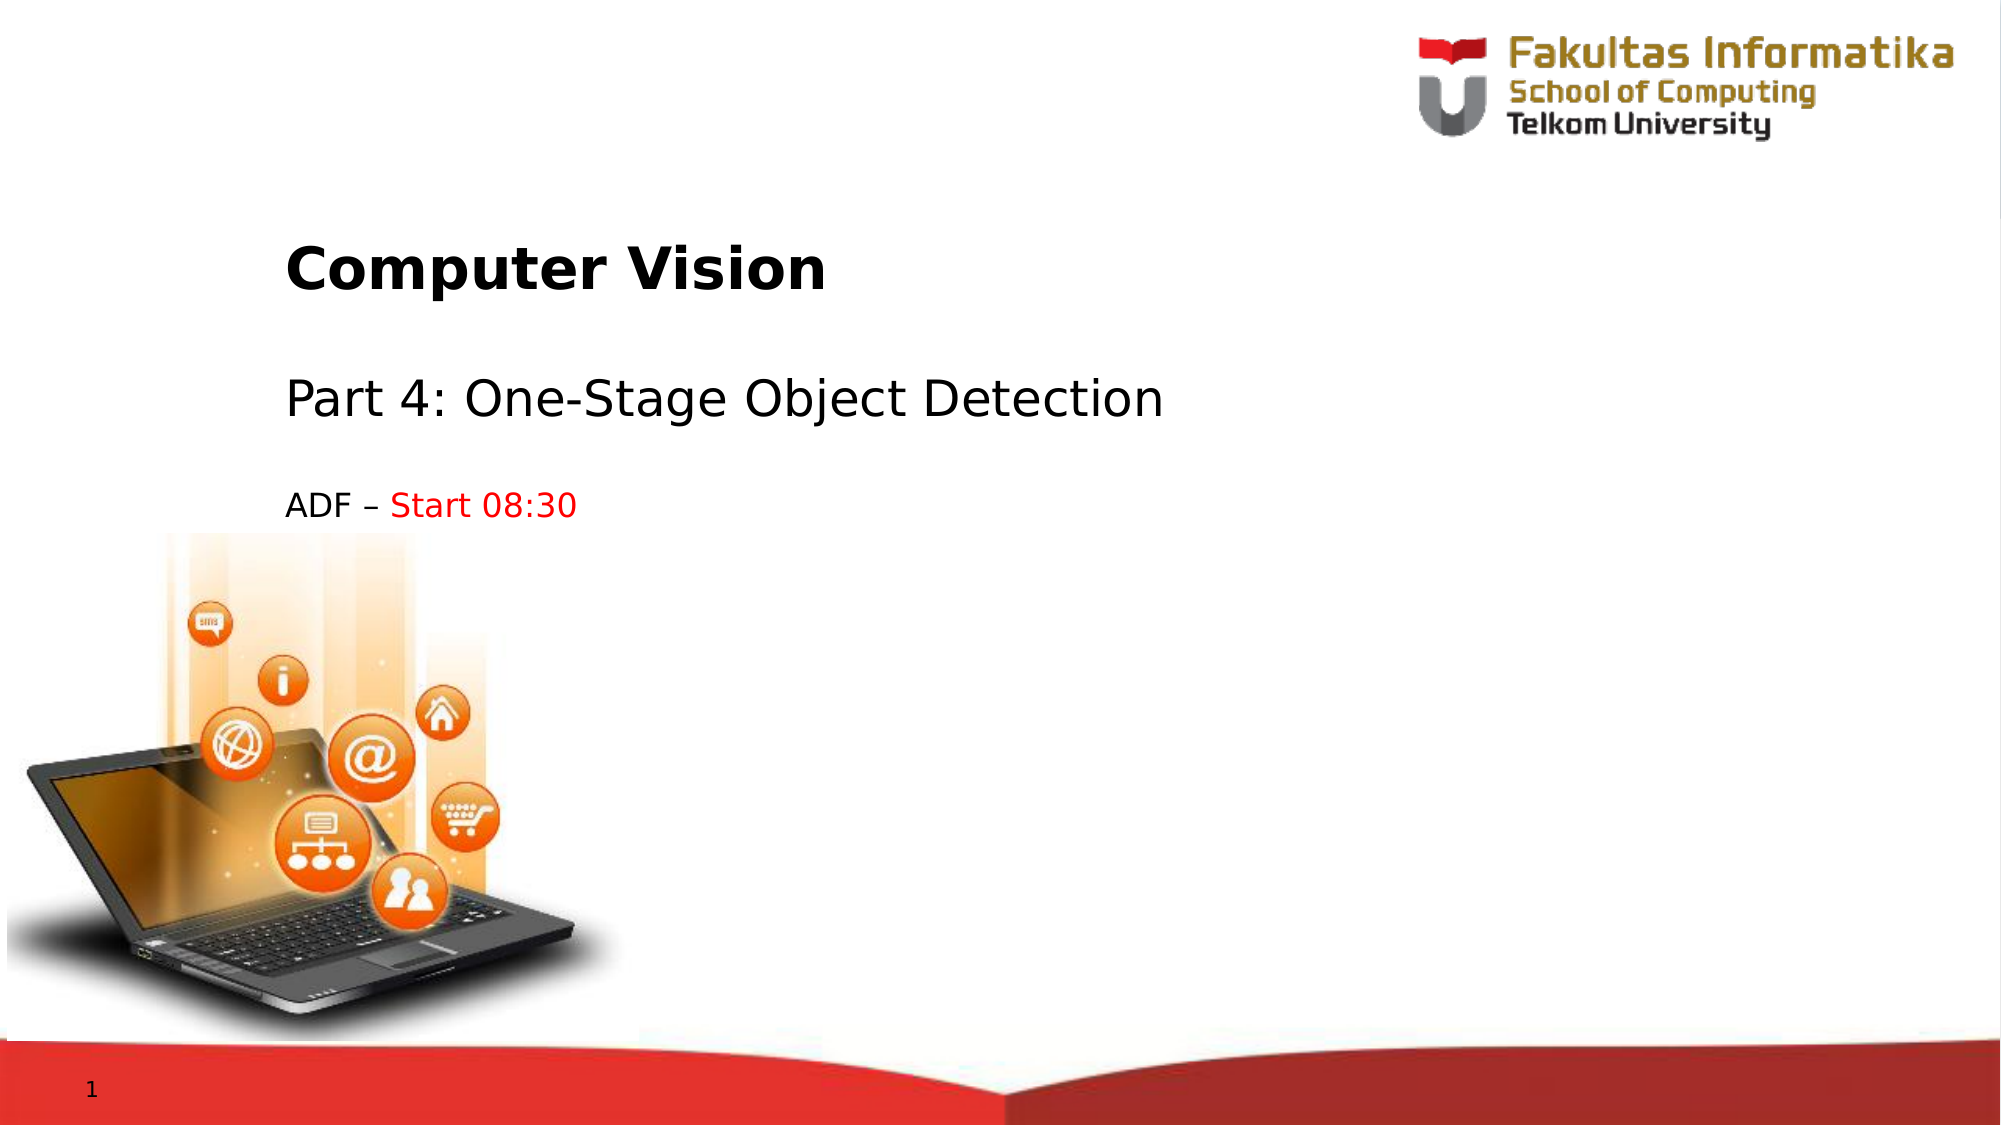

# Computer Vision
Part 4: One-Stage Object Detection
ADF – Start 08:30
1